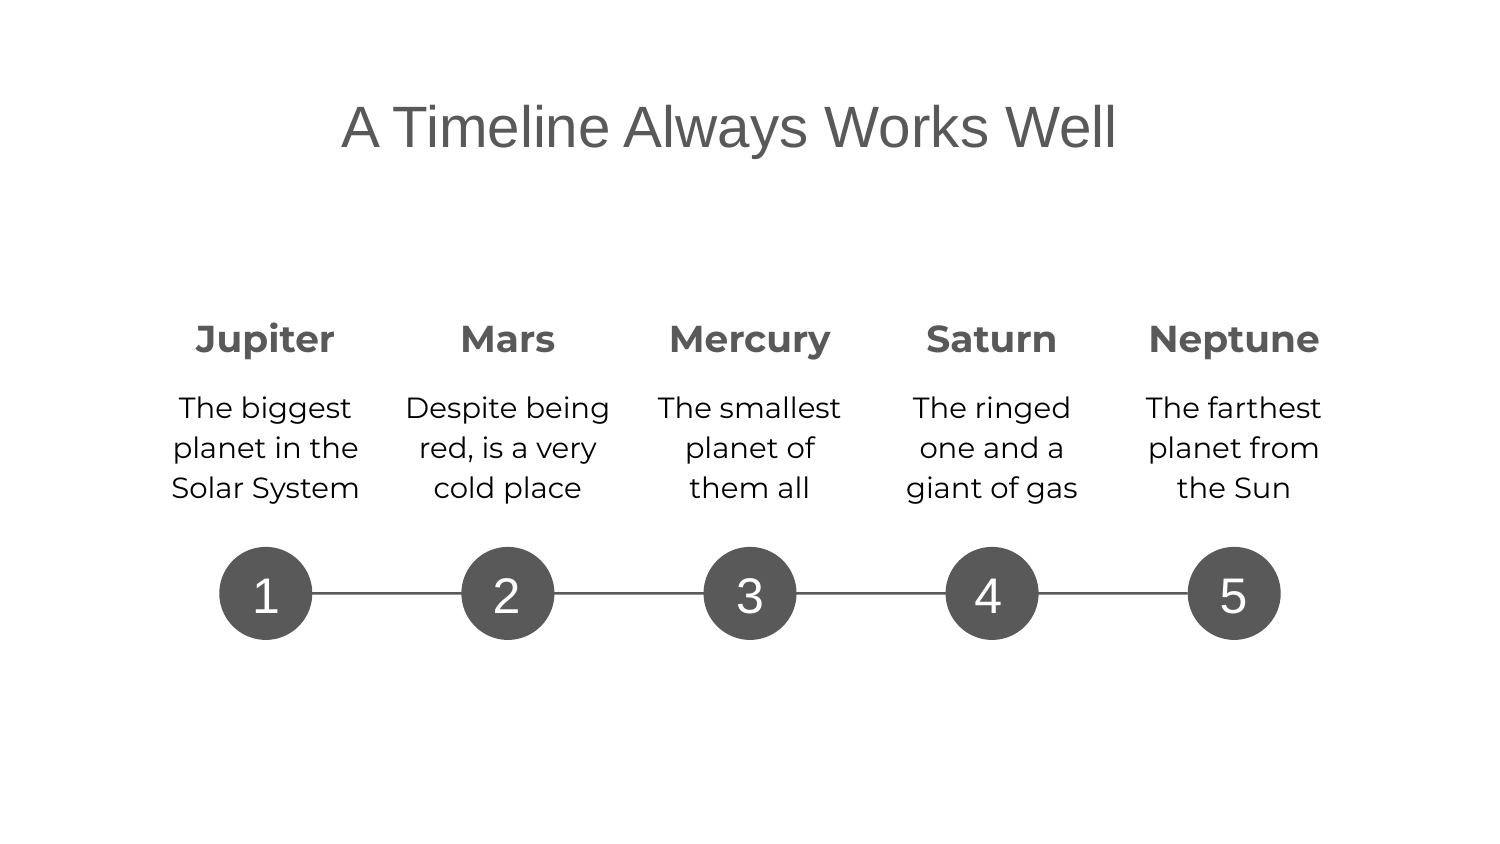

A Timeline Always Works Well
Jupiter
Mars
Mercury
Saturn
Neptune
The biggest planet in the Solar System
Despite being red, is a very cold place
The smallest planet of them all
The ringed one and a giant of gas
The farthest planet from the Sun

1

2

3

4

5